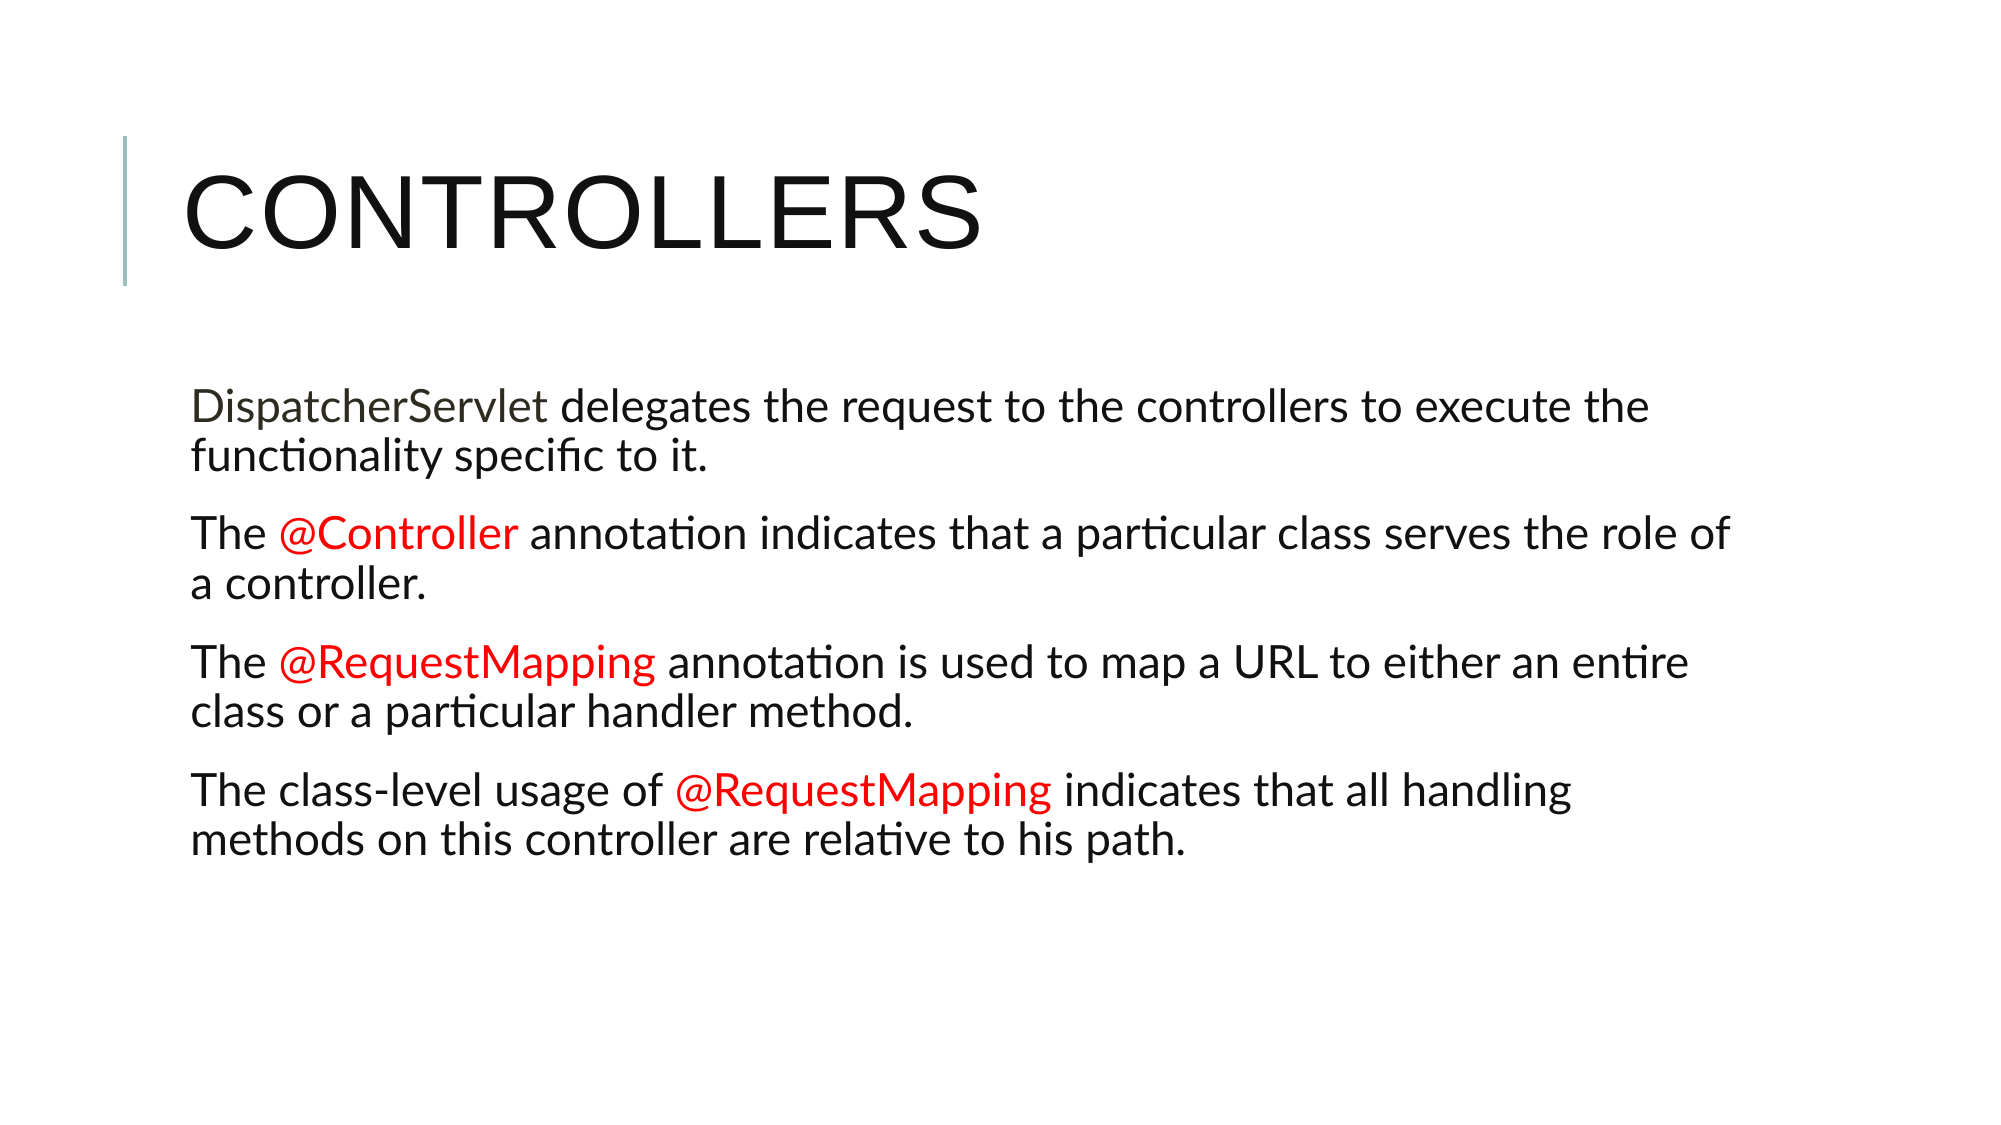

# CONTROLLERS
DispatcherServlet delegates the request to the controllers to execute the functionality specific to it.
The @Controller annotation indicates that a particular class serves the role of a controller.
The @RequestMapping annotation is used to map a URL to either an entire class or a particular handler method.
The class-level usage of @RequestMapping indicates that all handling methods on this controller are relative to his path.